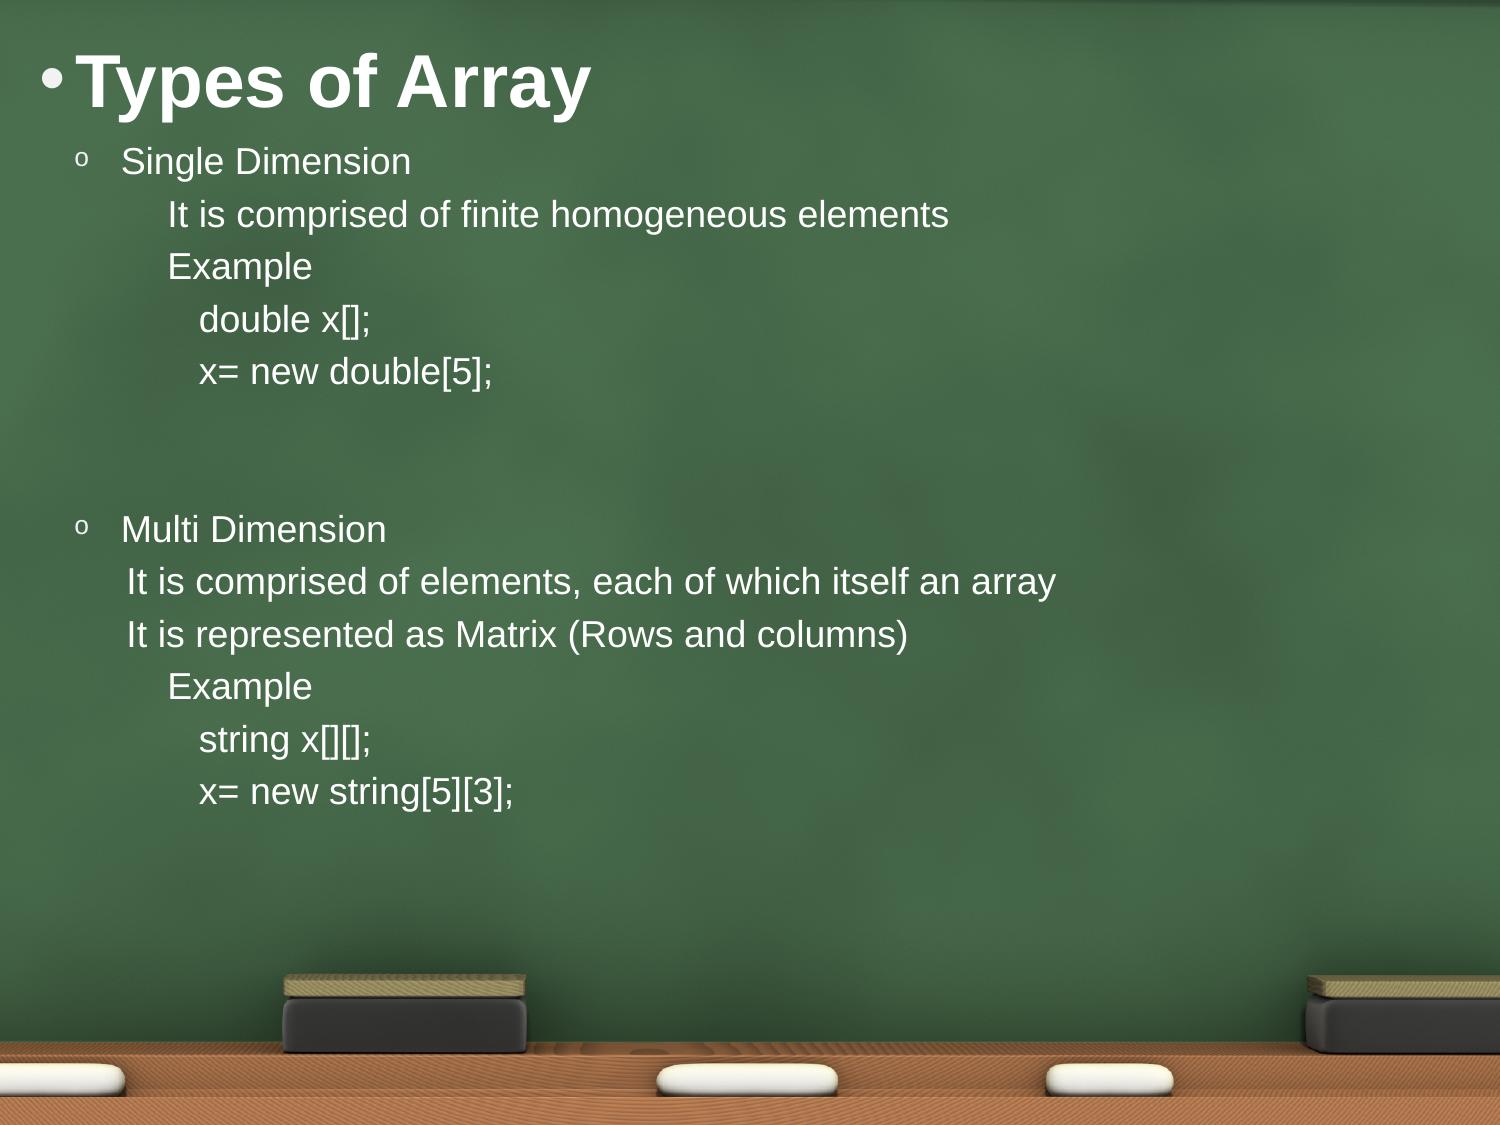

# Types of Array
Single Dimension
It is comprised of finite homogeneous elements
Example
   double x[];
   x= new double[5];

Multi Dimension
     It is comprised of elements, each of which itself an array
     It is represented as Matrix (Rows and columns)
Example
   string x[][];
   x= new string[5][3];